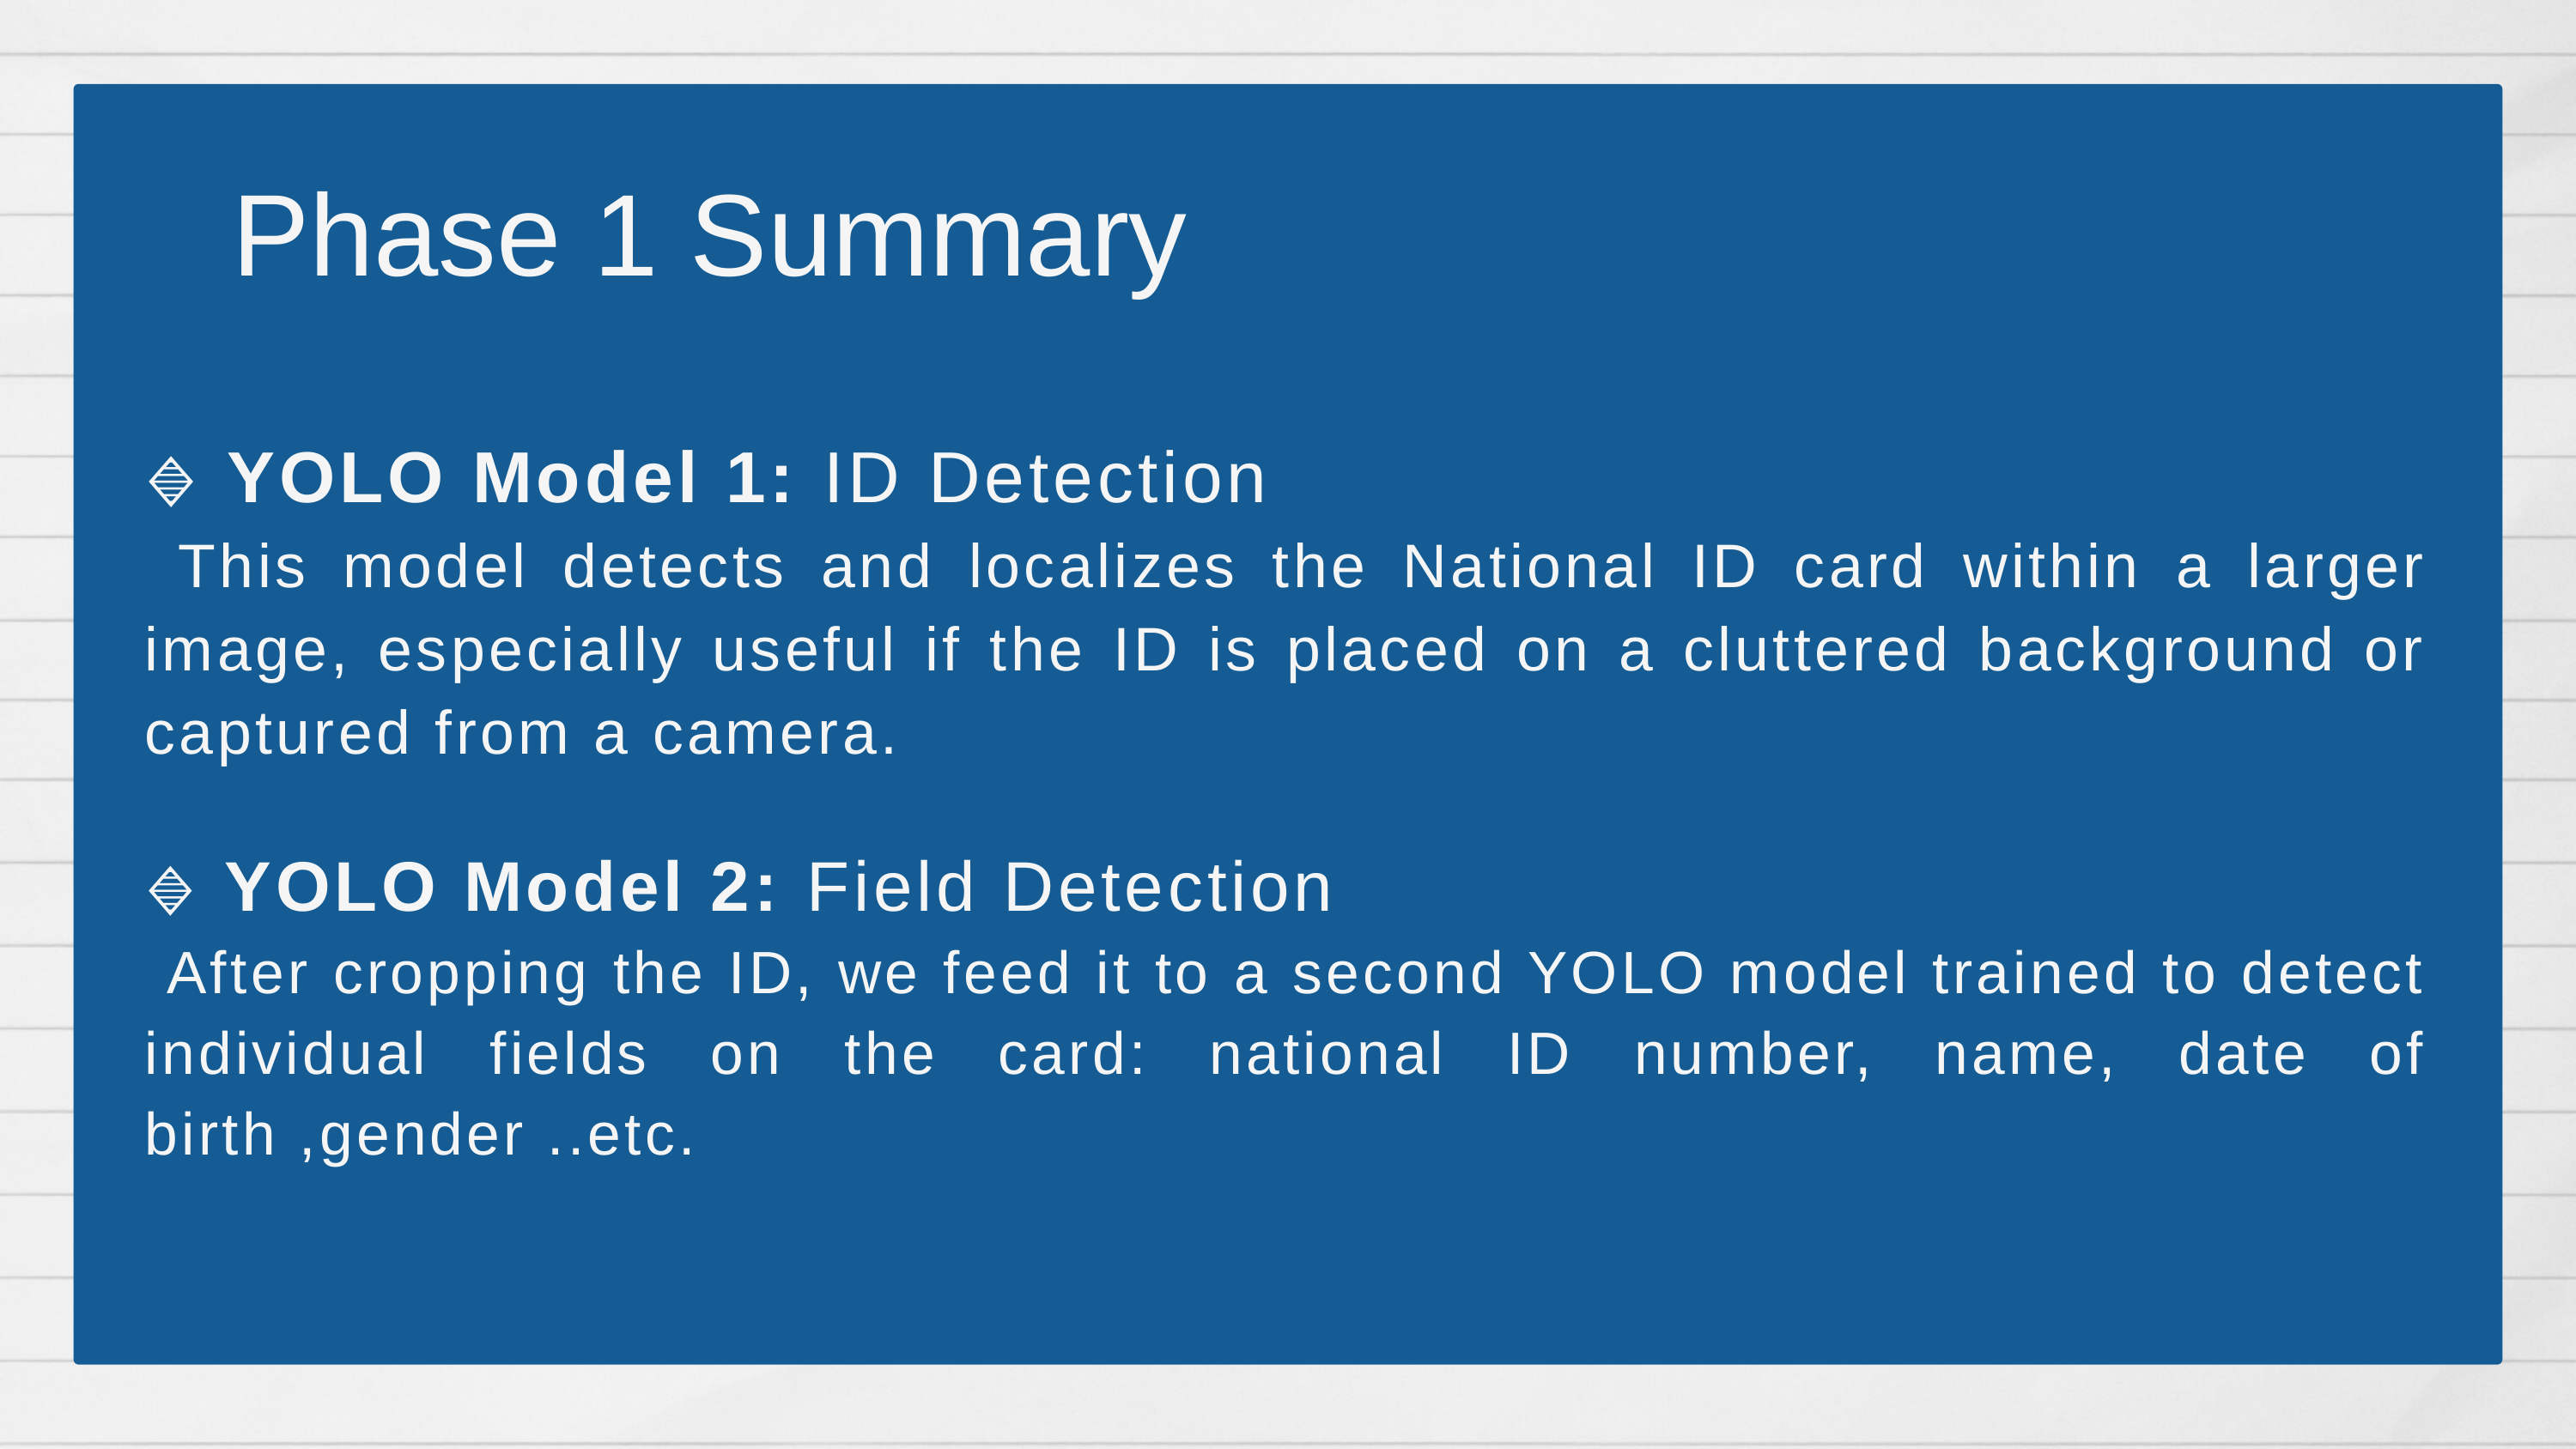

Phase 1 Summary
🔹 YOLO Model 1: ID Detection
 This model detects and localizes the National ID card within a larger image, especially useful if the ID is placed on a cluttered background or captured from a camera.

🔹 YOLO Model 2: Field Detection
 After cropping the ID, we feed it to a second YOLO model trained to detect individual fields on the card: national ID number, name, date of birth ,gender ..etc.